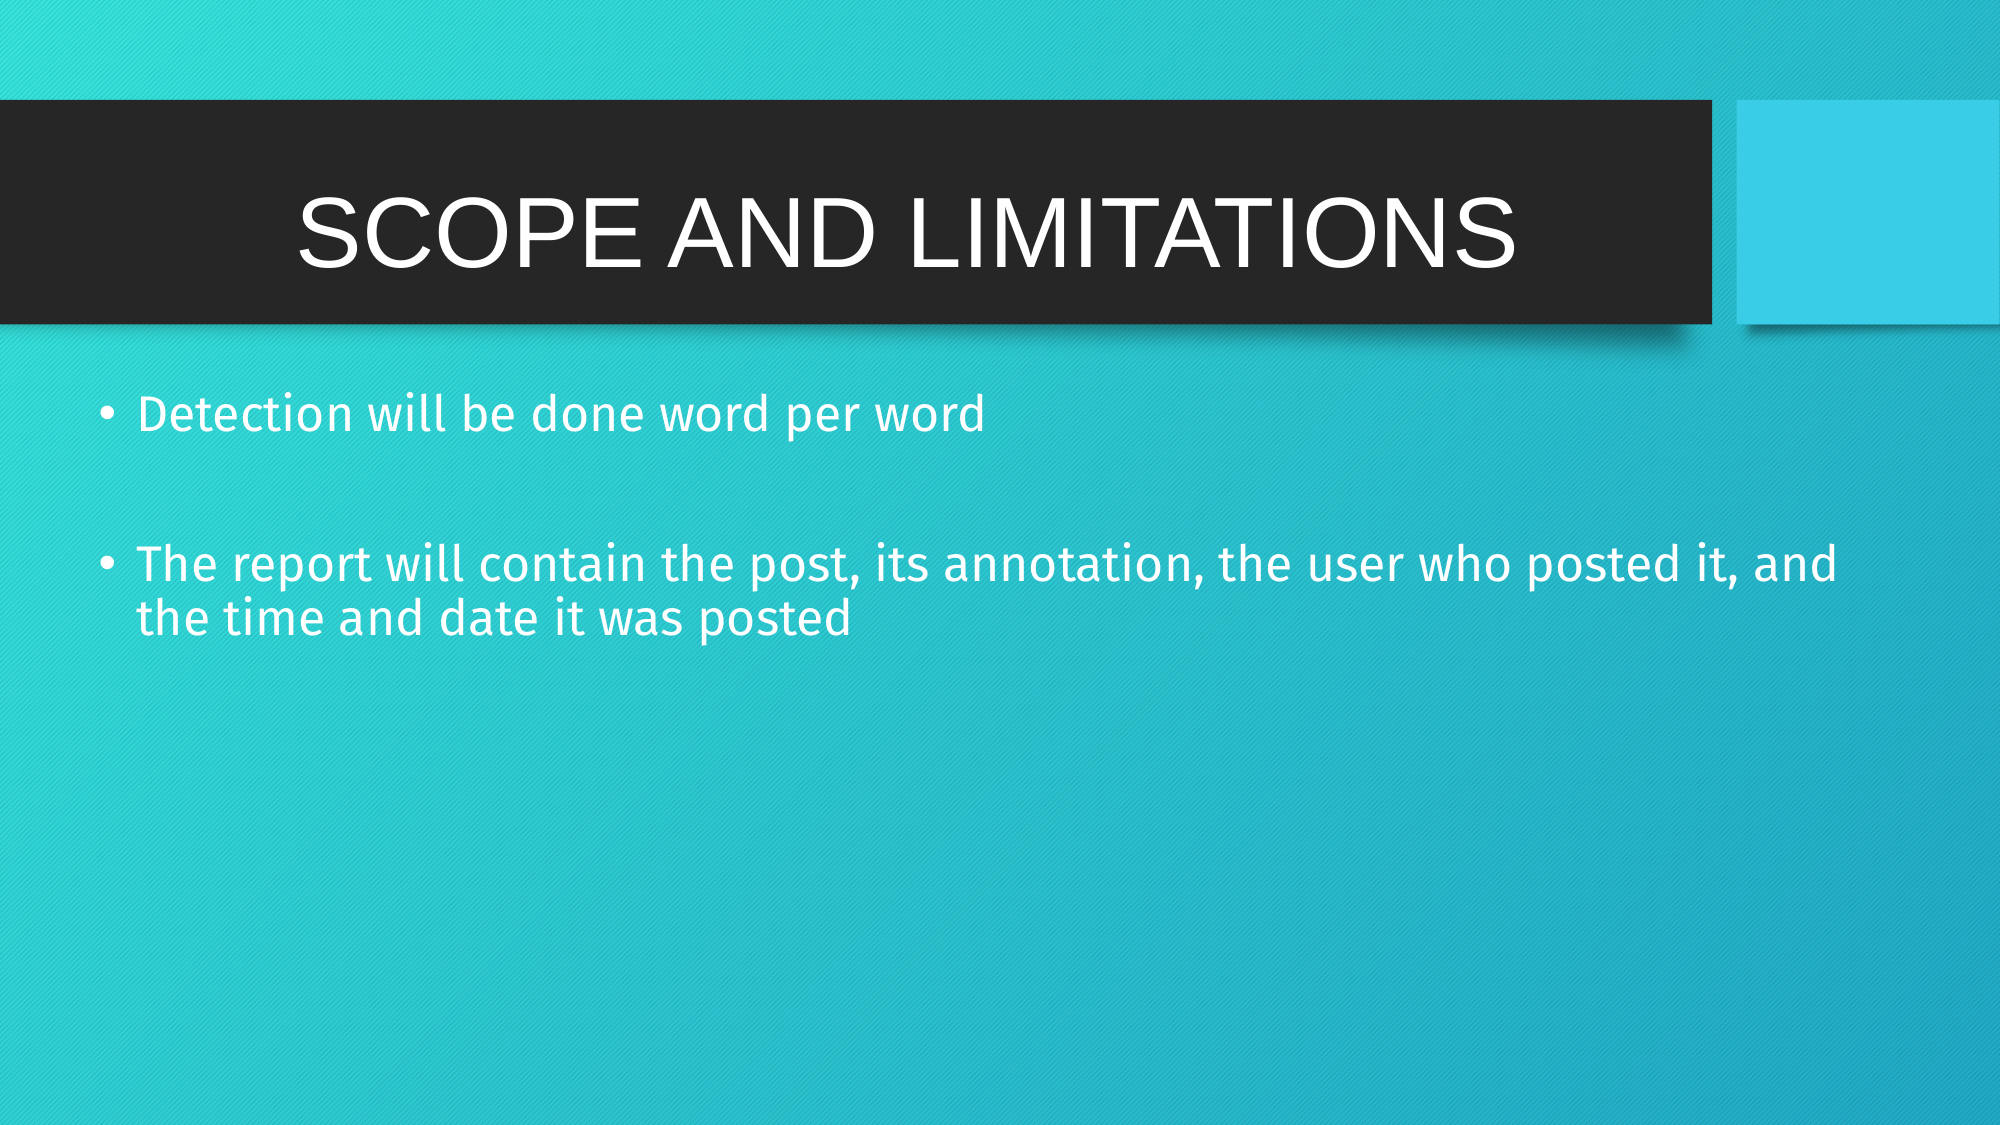

# SCOPE AND LIMITATIONS
Detection will be done word per word

The report will contain the post, its annotation, the user who posted it, and the time and date it was posted